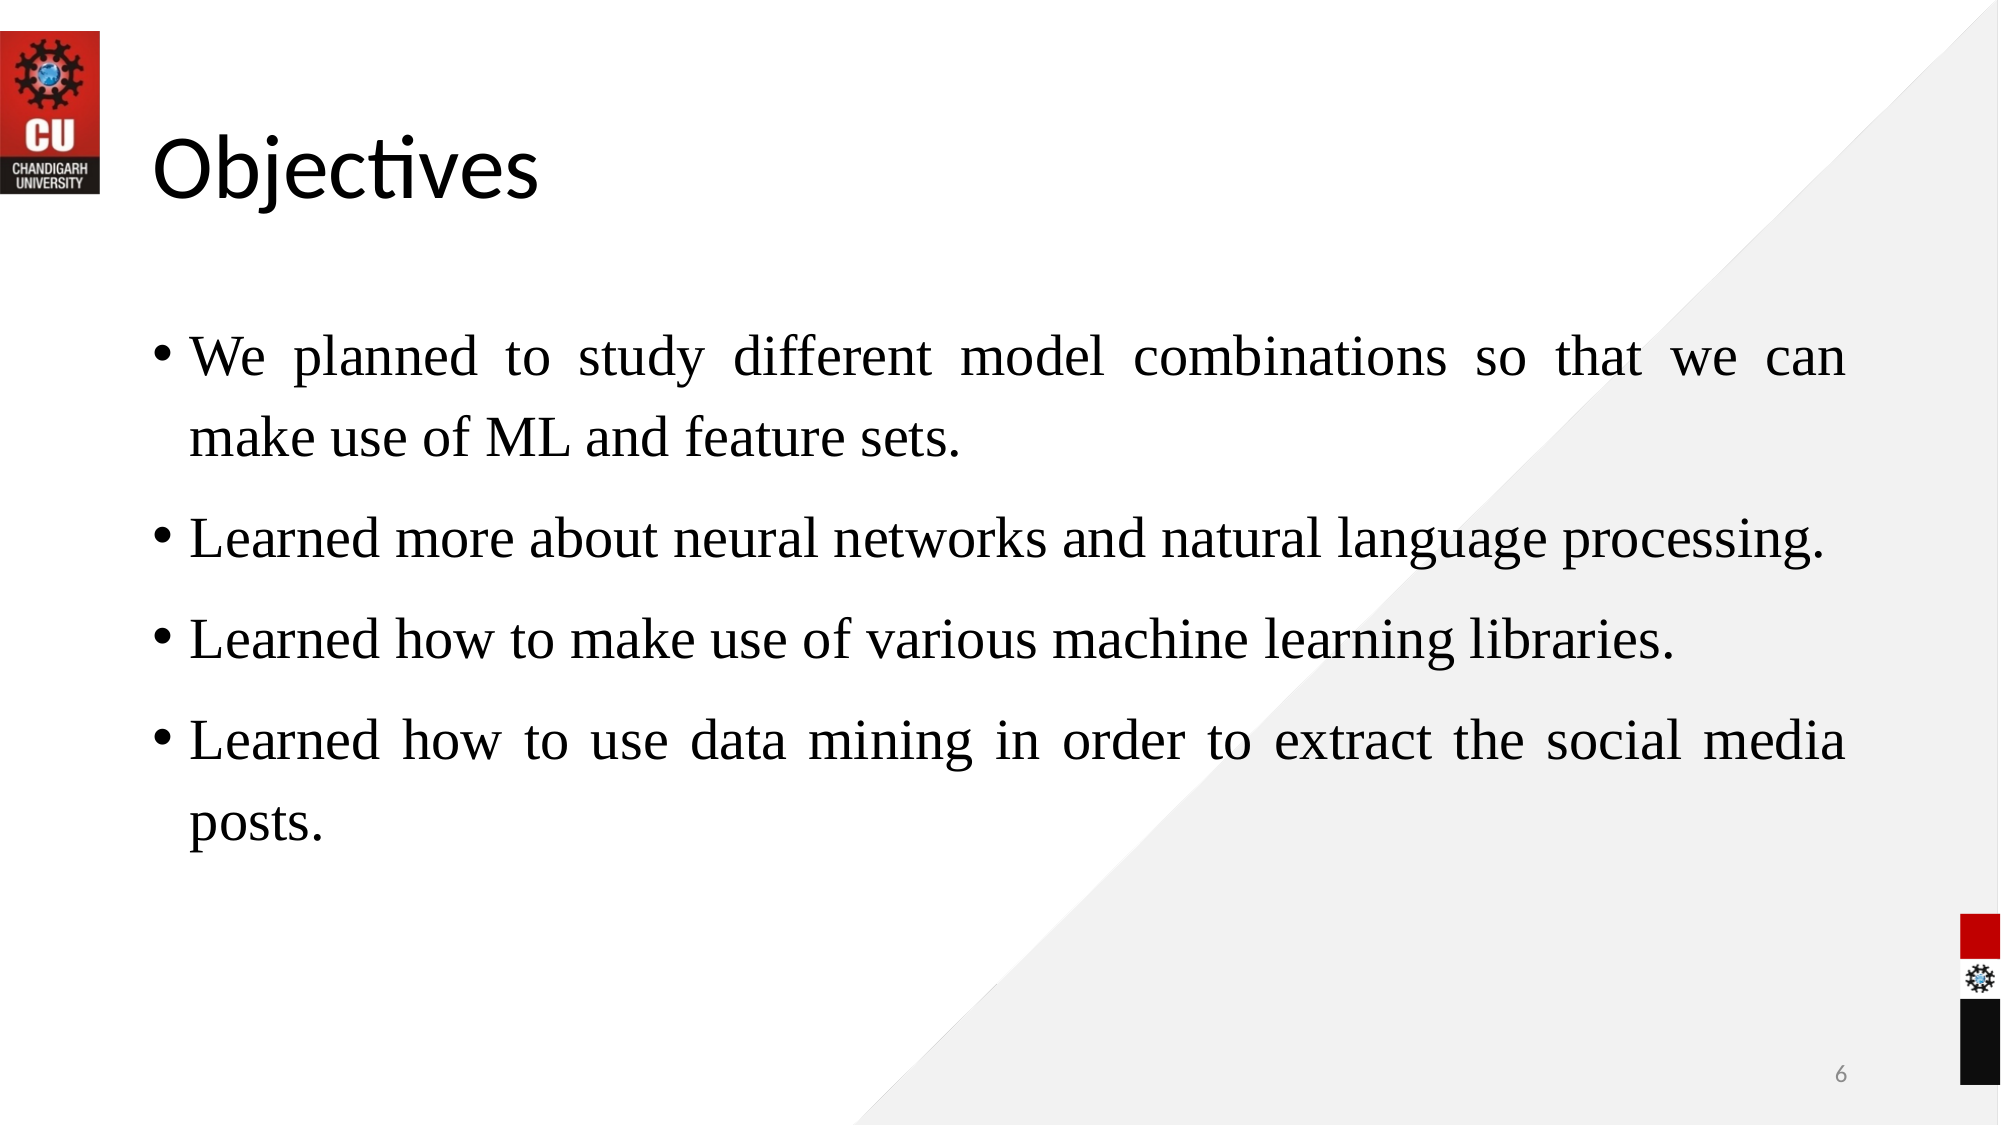

# Objectives
We planned to study different model combinations so that we can make use of ML and feature sets.
Learned more about neural networks and natural language processing.
Learned how to make use of various machine learning libraries.
Learned how to use data mining in order to extract the social media posts.
6